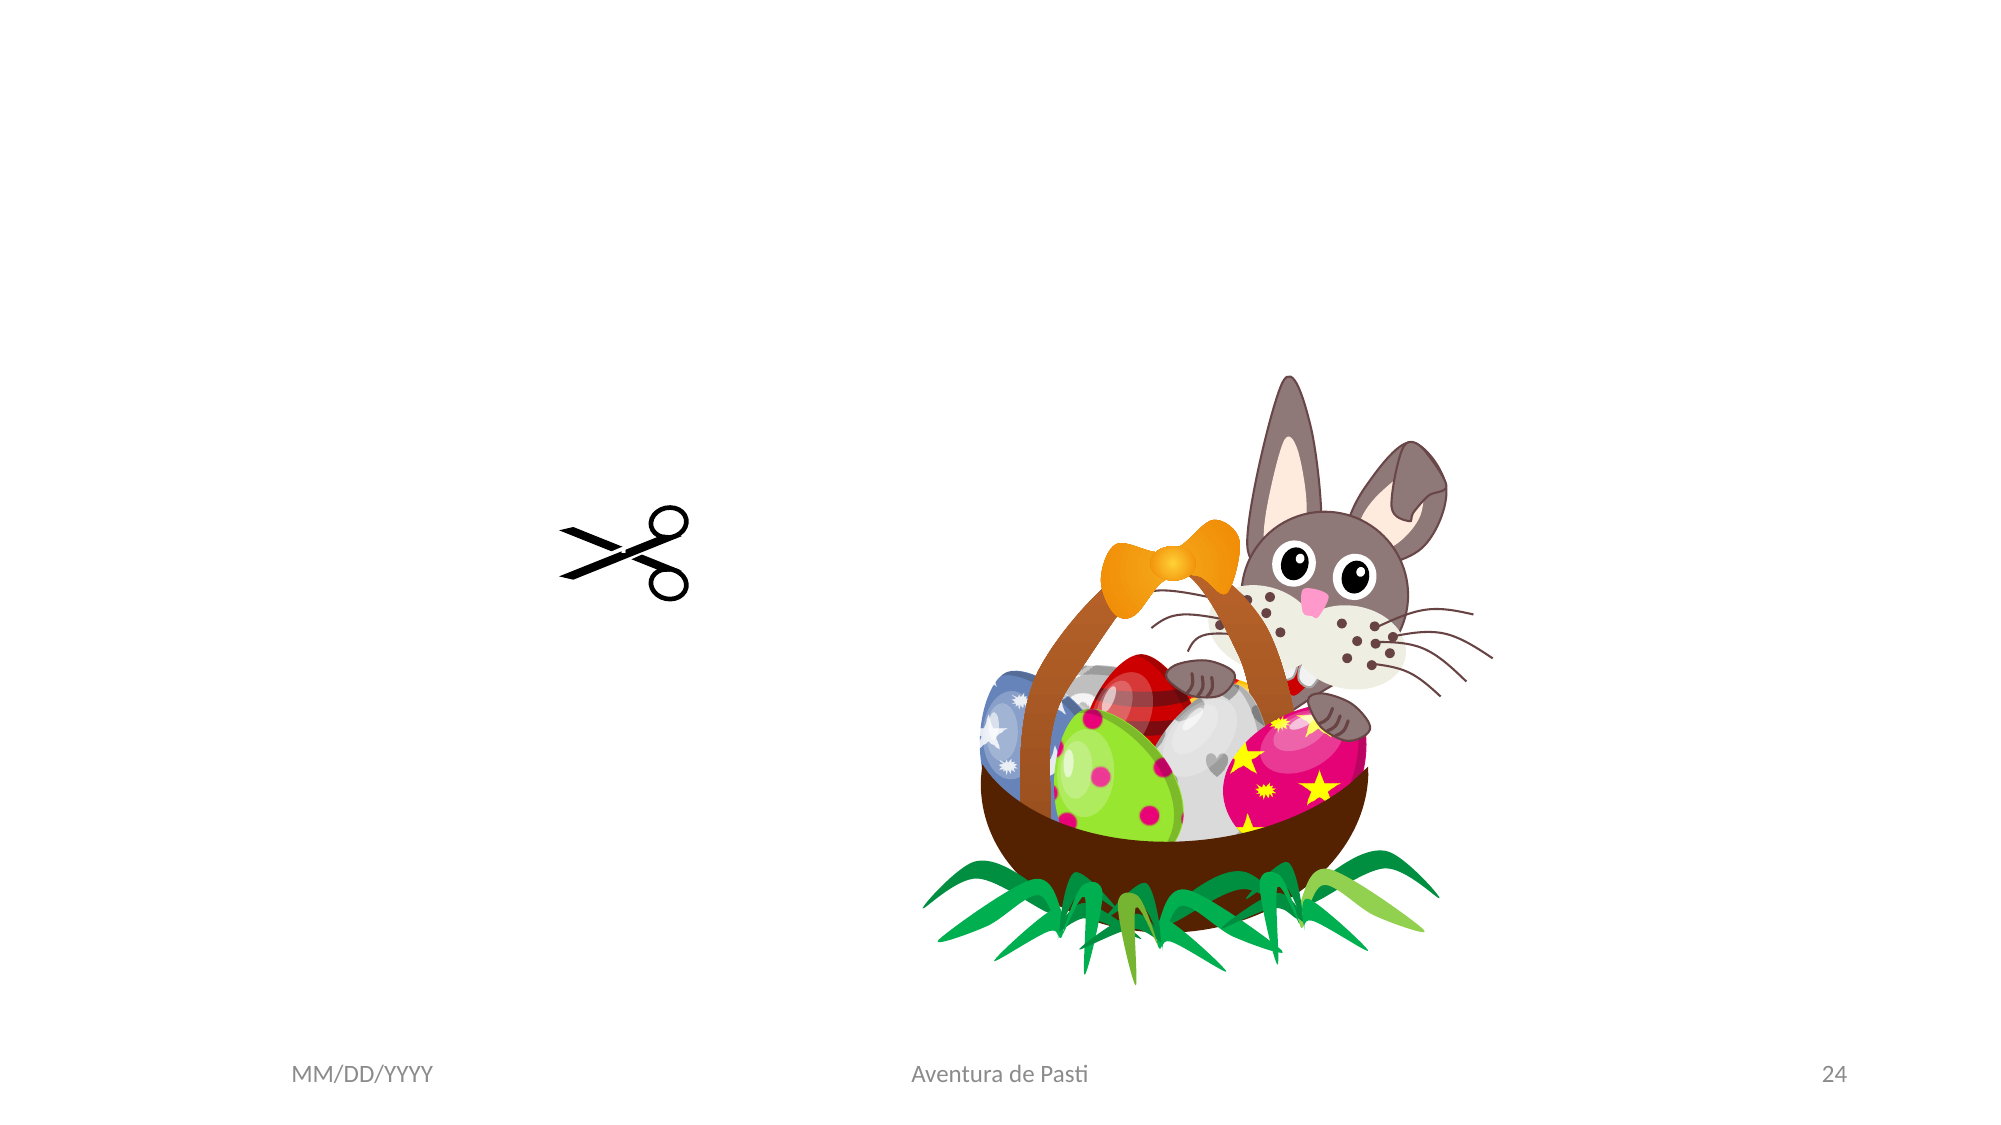

#

.

MM/DD/YYYY
Aventura de Pasti
24